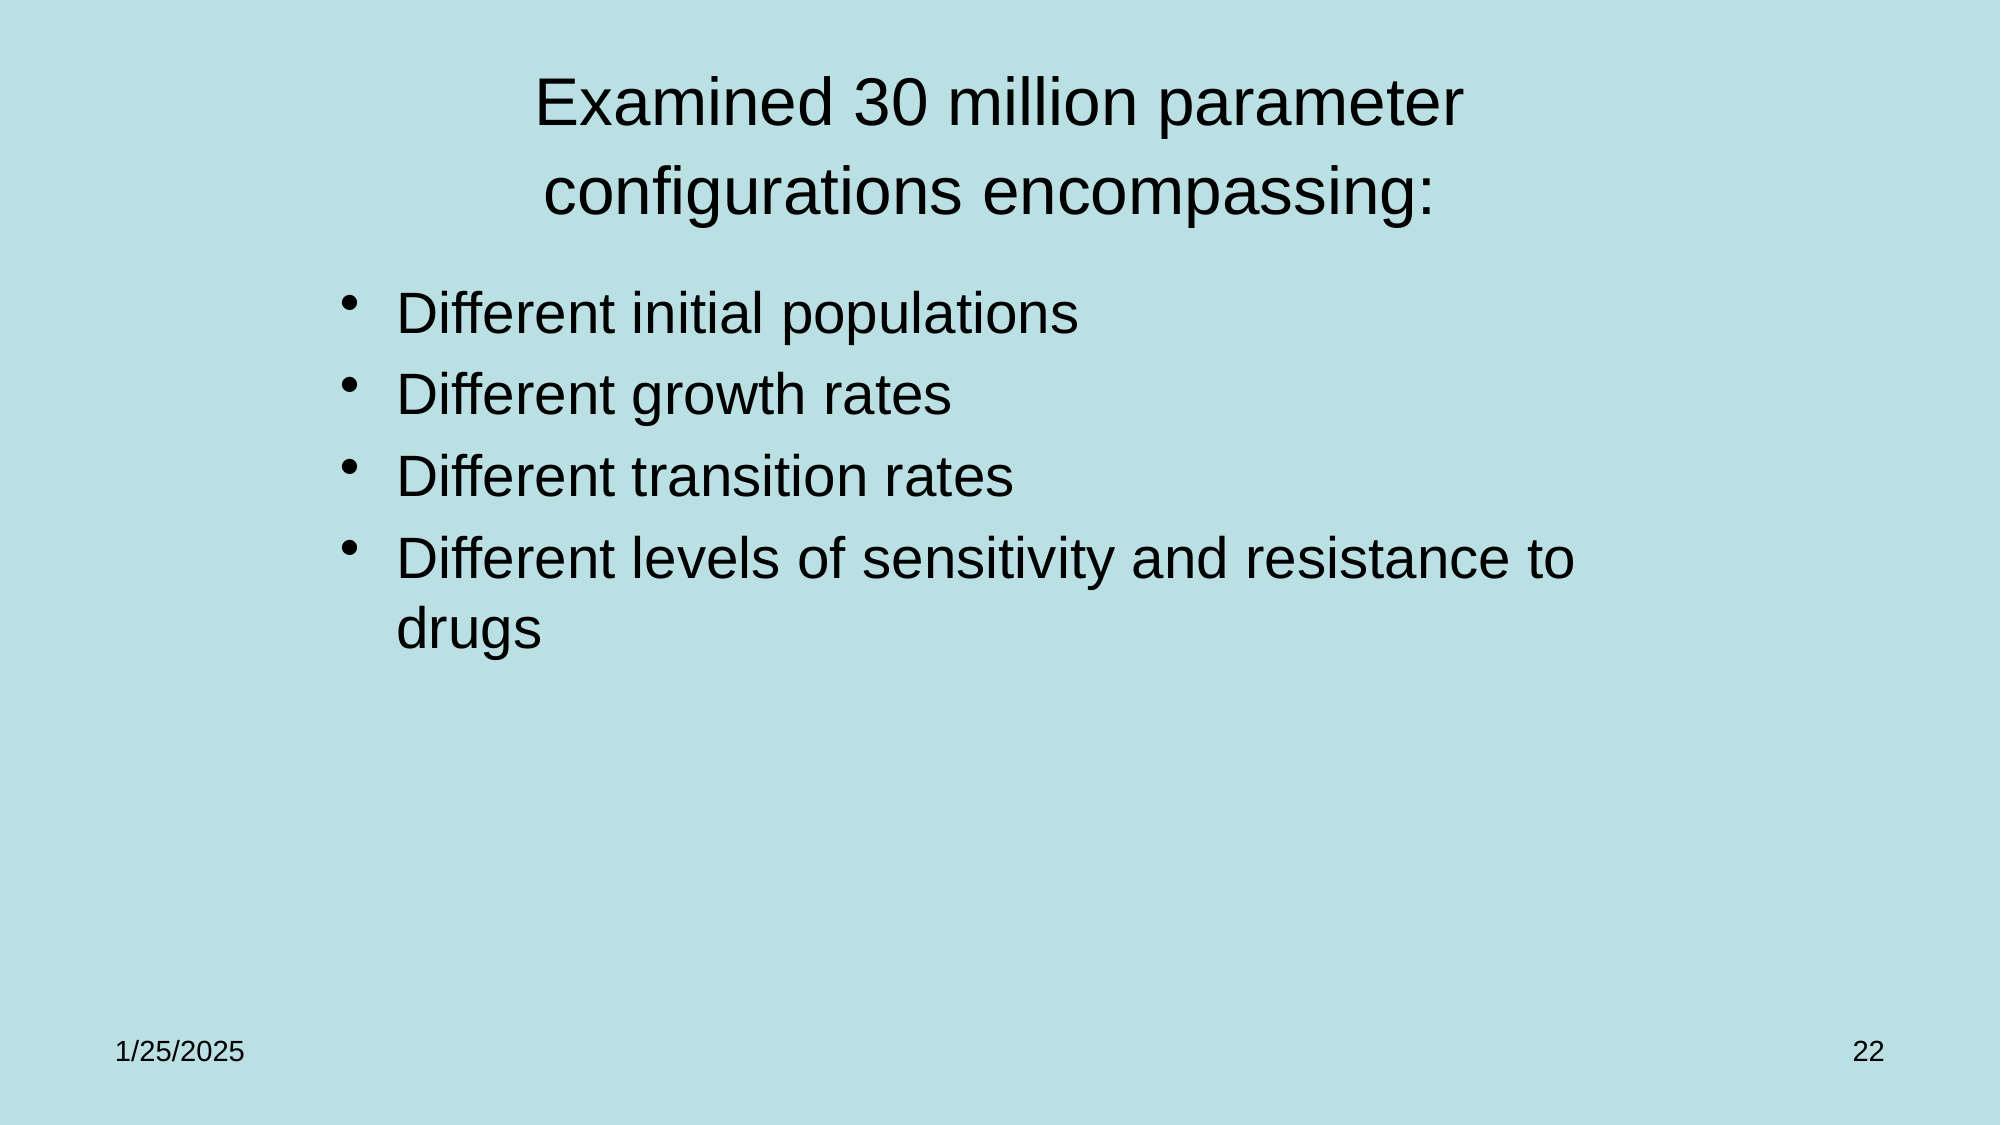

# Examined 30 million parameter configurations encompassing:
Different initial populations
Different growth rates
Different transition rates
Different levels of sensitivity and resistance to drugs

1/25/2025
22